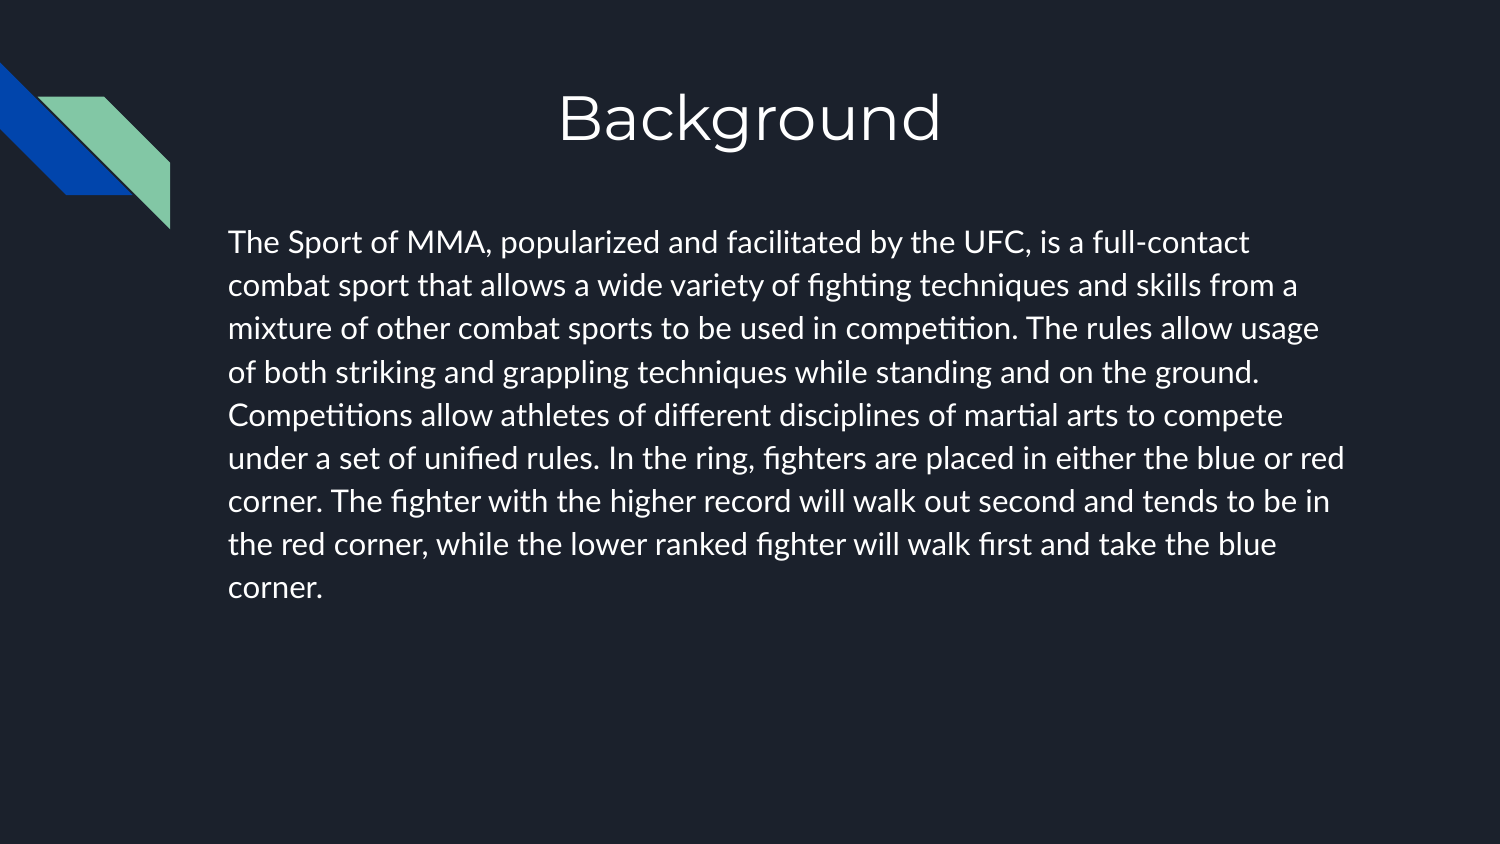

# Background
The Sport of MMA, popularized and facilitated by the UFC, is a full-contact combat sport that allows a wide variety of fighting techniques and skills from a mixture of other combat sports to be used in competition. The rules allow usage of both striking and grappling techniques while standing and on the ground. Competitions allow athletes of different disciplines of martial arts to compete under a set of unified rules. In the ring, fighters are placed in either the blue or red corner. The fighter with the higher record will walk out second and tends to be in the red corner, while the lower ranked fighter will walk first and take the blue corner.